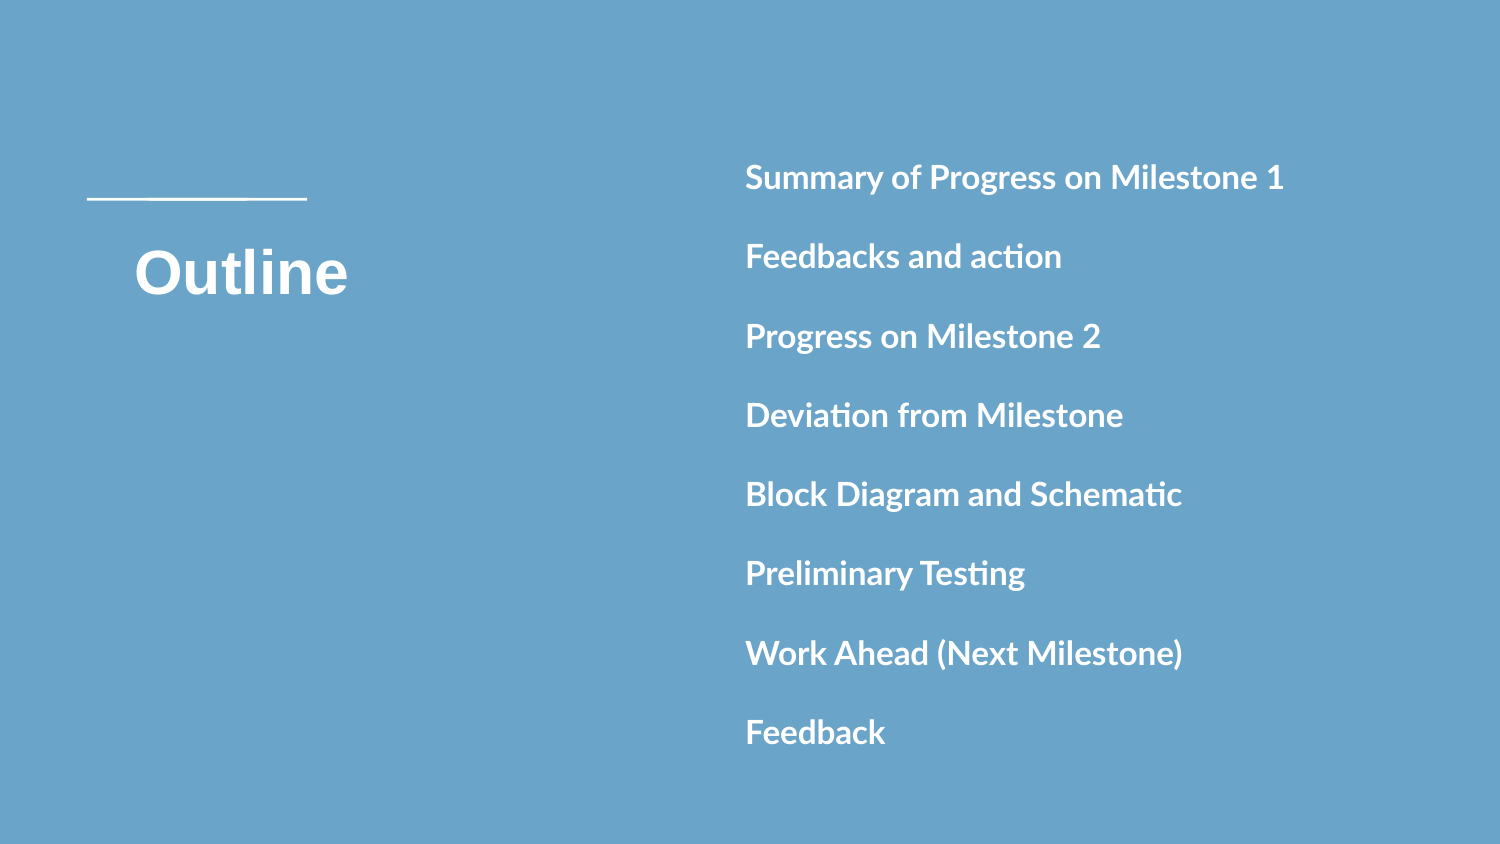

Summary of Progress on Milestone 1
Feedbacks and action
Progress on Milestone 2
Deviation from Milestone
Block Diagram and Schematic
Preliminary Testing
Work Ahead (Next Milestone)
Feedback

# Outline